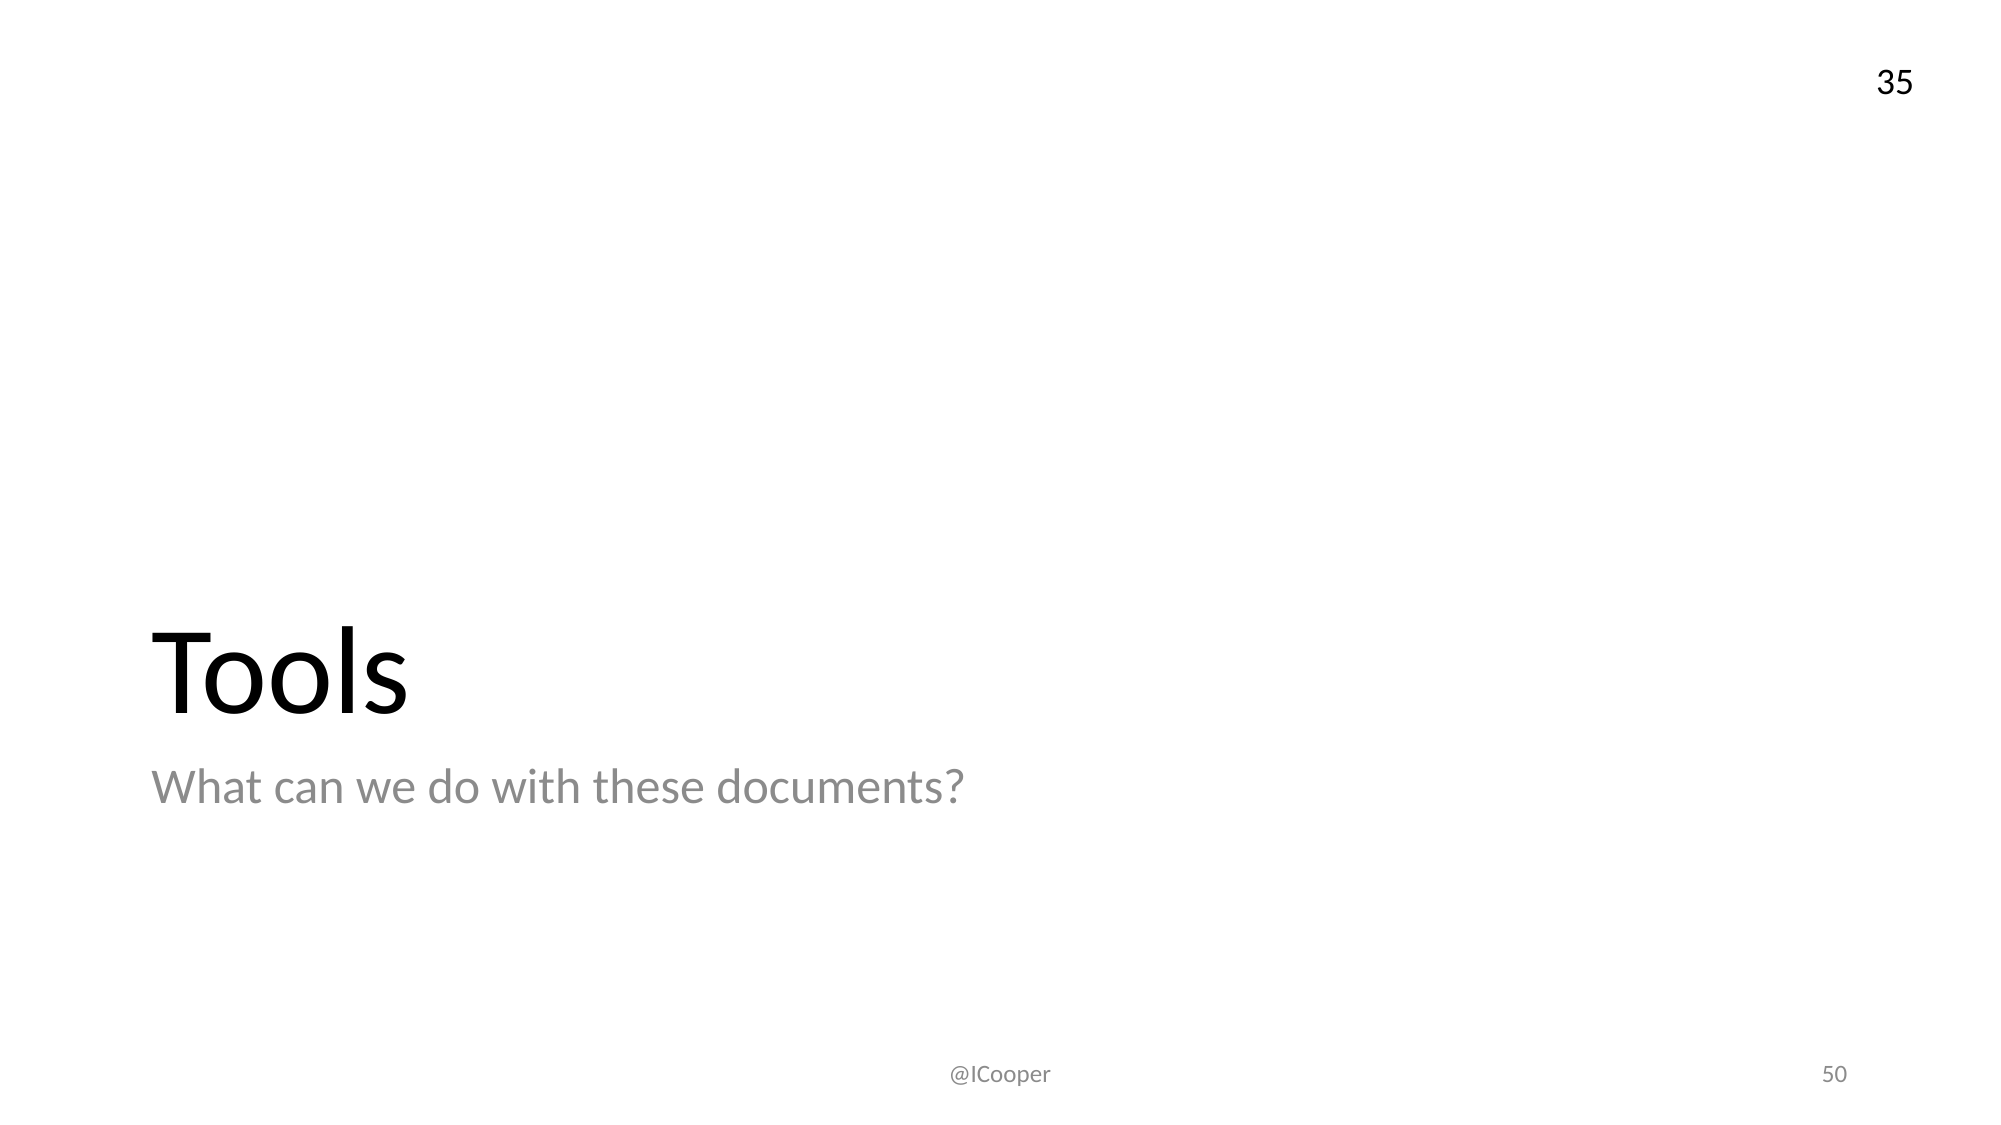

35
# Tools
What can we do with these documents?
@ICooper
50